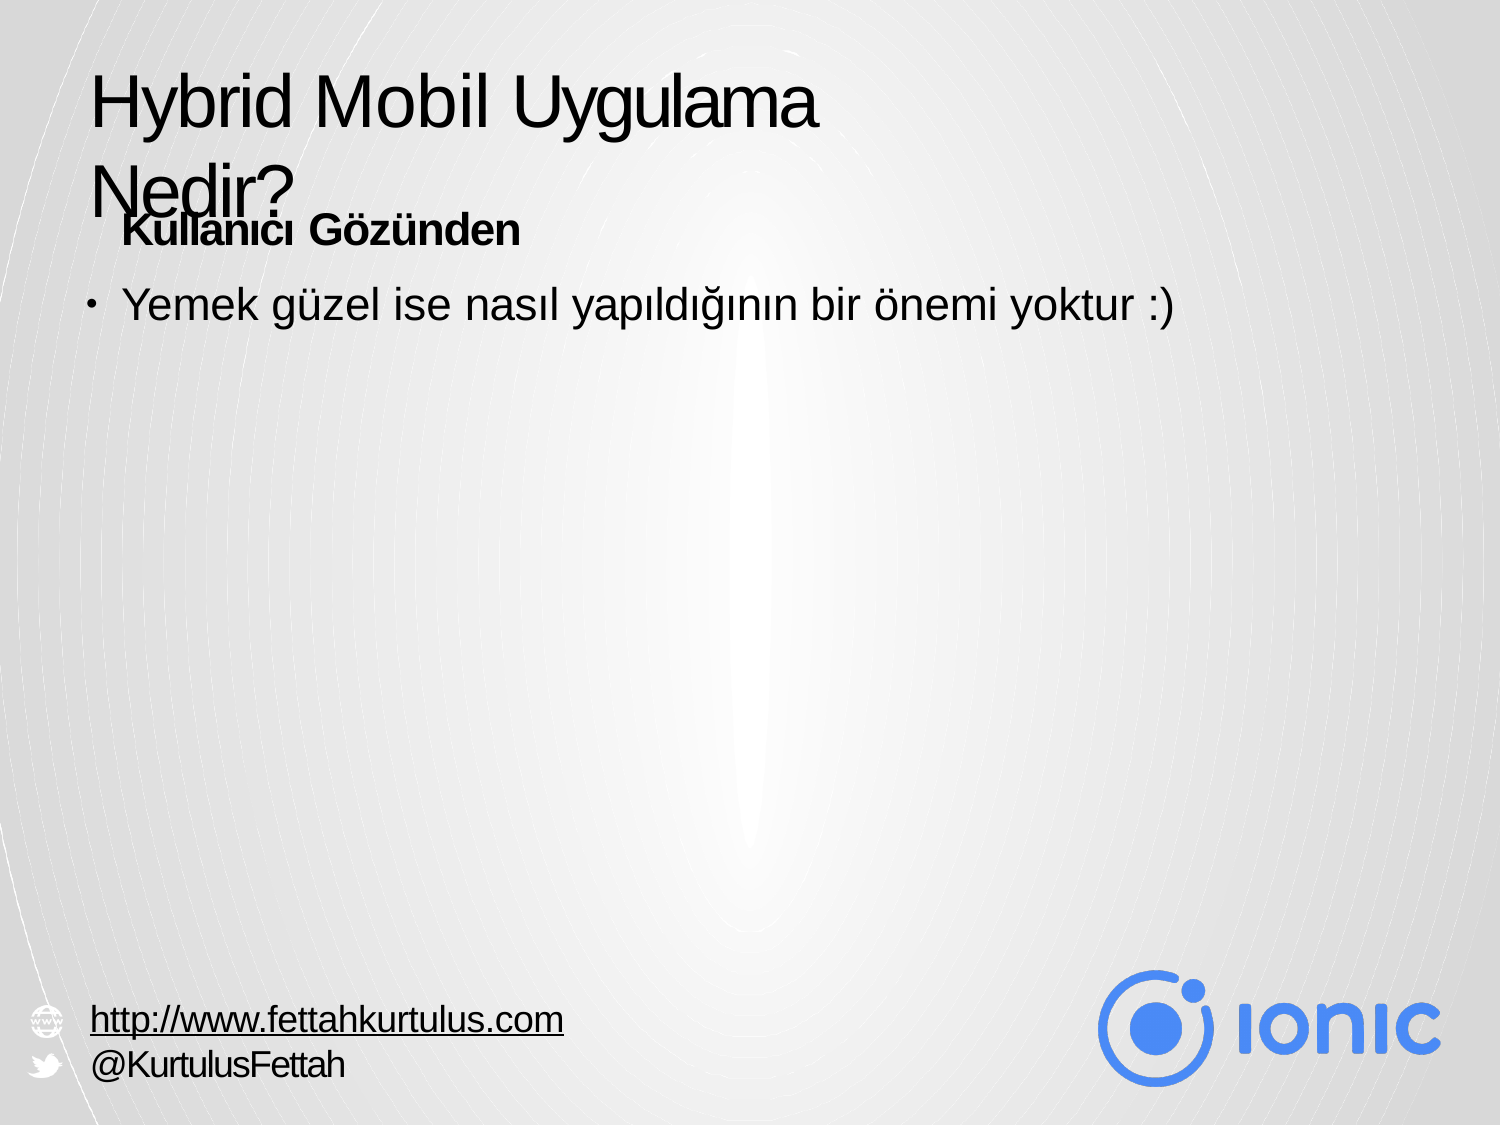

# Hybrid Mobil Uygulama Nedir?
Kullanıcı Gözünden
Yemek güzel ise nasıl yapıldığının bir önemi yoktur :)

http://www.fettahkurtulus.com
@KurtulusFettah